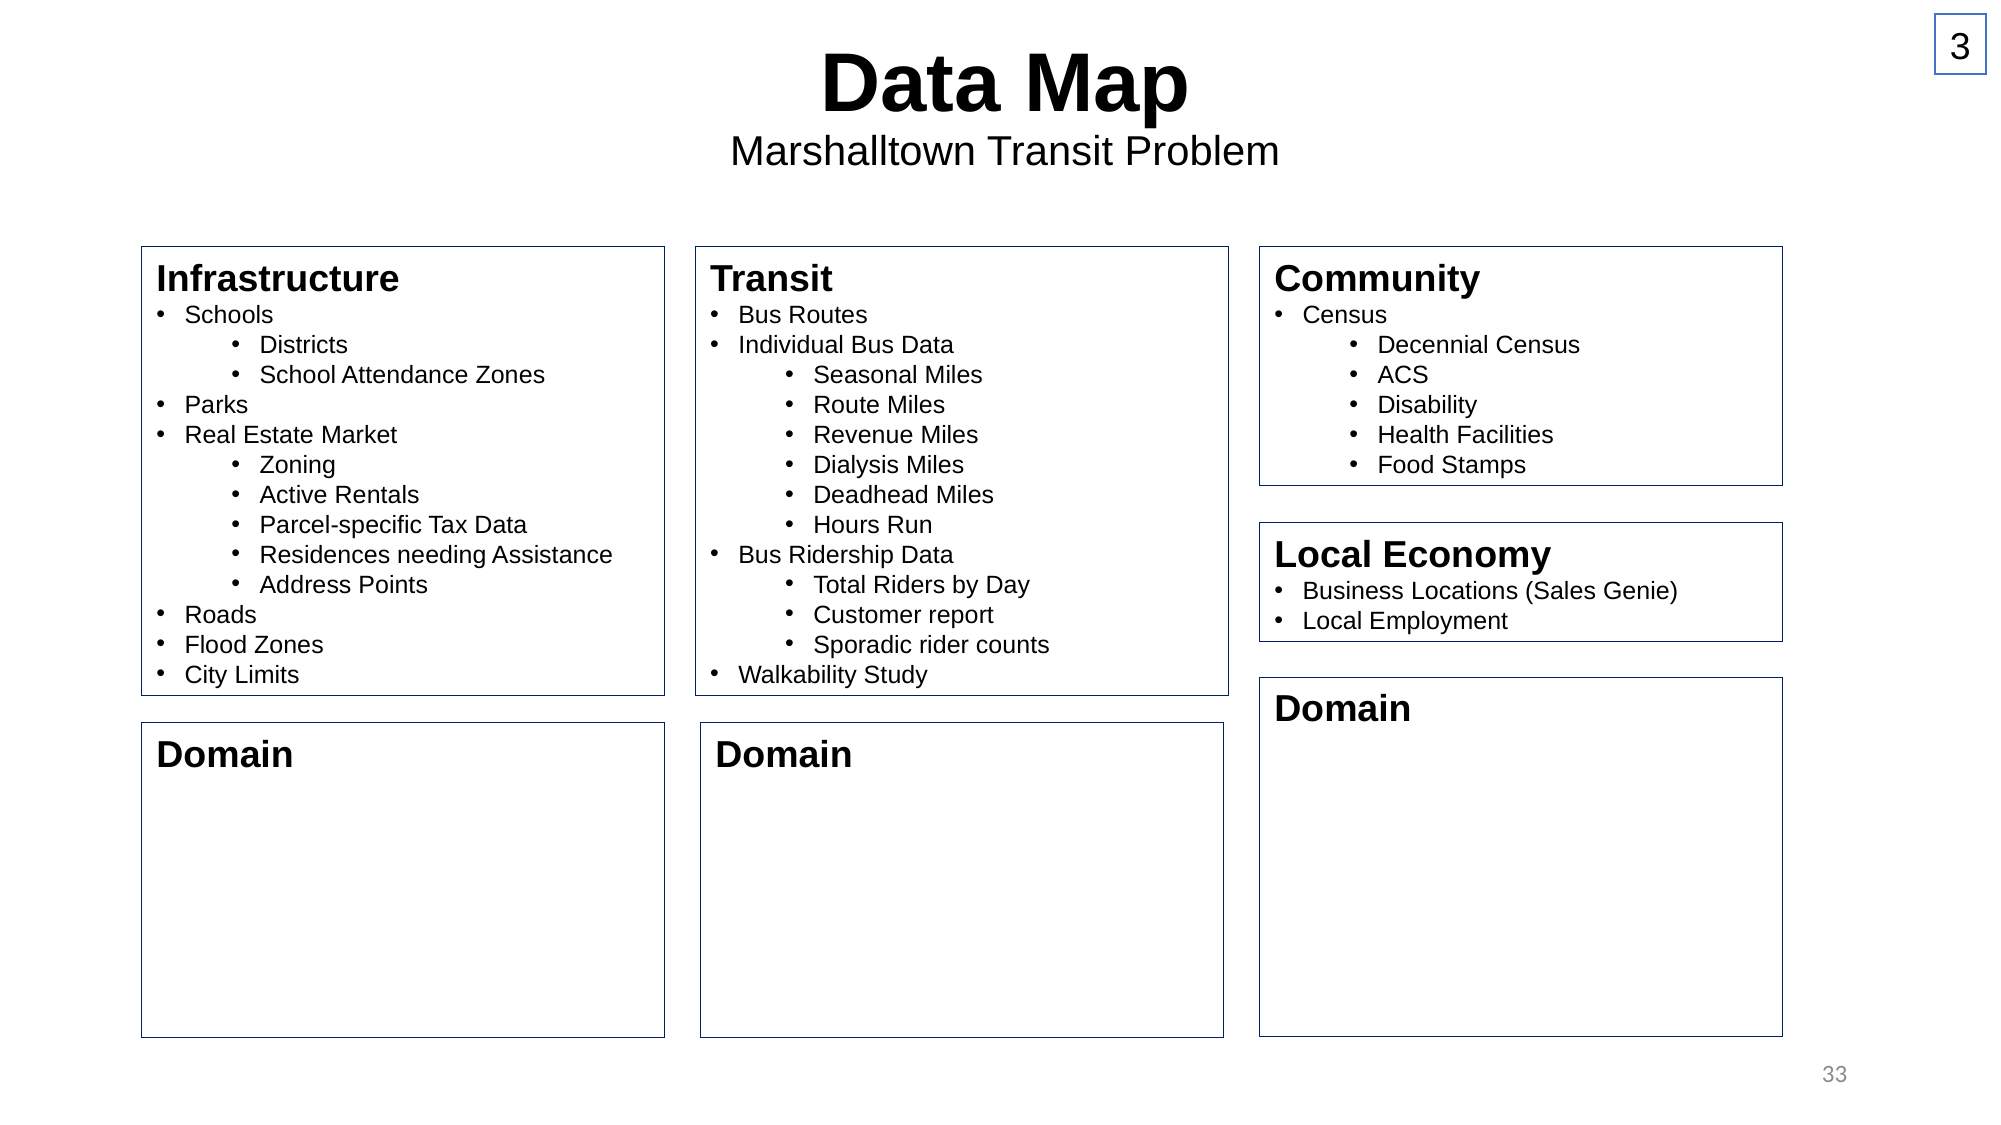

3
Data Map
Marshalltown Transit Problem
Infrastructure
Schools
Districts
School Attendance Zones
Parks
Real Estate Market
Zoning
Active Rentals
Parcel-specific Tax Data
Residences needing Assistance
Address Points
Roads
Flood Zones
City Limits
Transit
Bus Routes
Individual Bus Data
Seasonal Miles
Route Miles
Revenue Miles
Dialysis Miles
Deadhead Miles
Hours Run
Bus Ridership Data
Total Riders by Day
Customer report
Sporadic rider counts
Walkability Study
Community
Census
Decennial Census
ACS
Disability
Health Facilities
Food Stamps
Local Economy
Business Locations (Sales Genie)
Local Employment
Domain

Domain

Domain

33